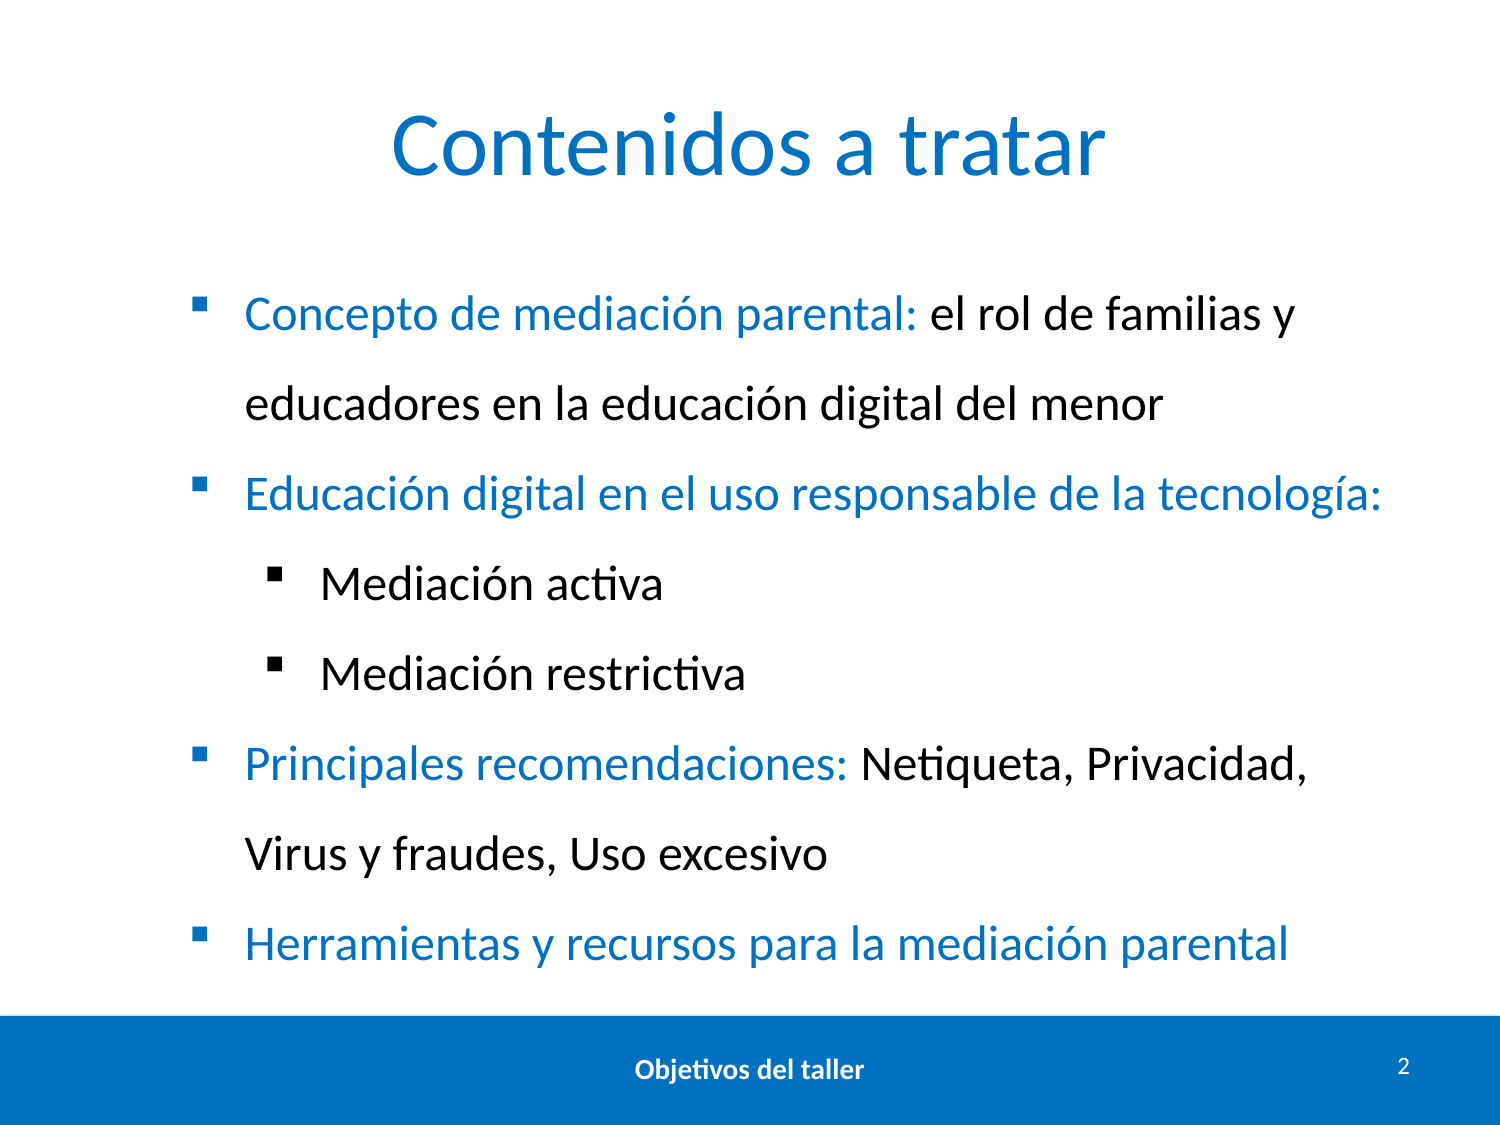

# Contenidos a tratar
Concepto de mediación parental: el rol de familias y educadores en la educación digital del menor
Educación digital en el uso responsable de la tecnología:
Mediación activa
Mediación restrictiva
Principales recomendaciones: Netiqueta, Privacidad, Virus y fraudes, Uso excesivo
Herramientas y recursos para la mediación parental

Objetivos del taller
2